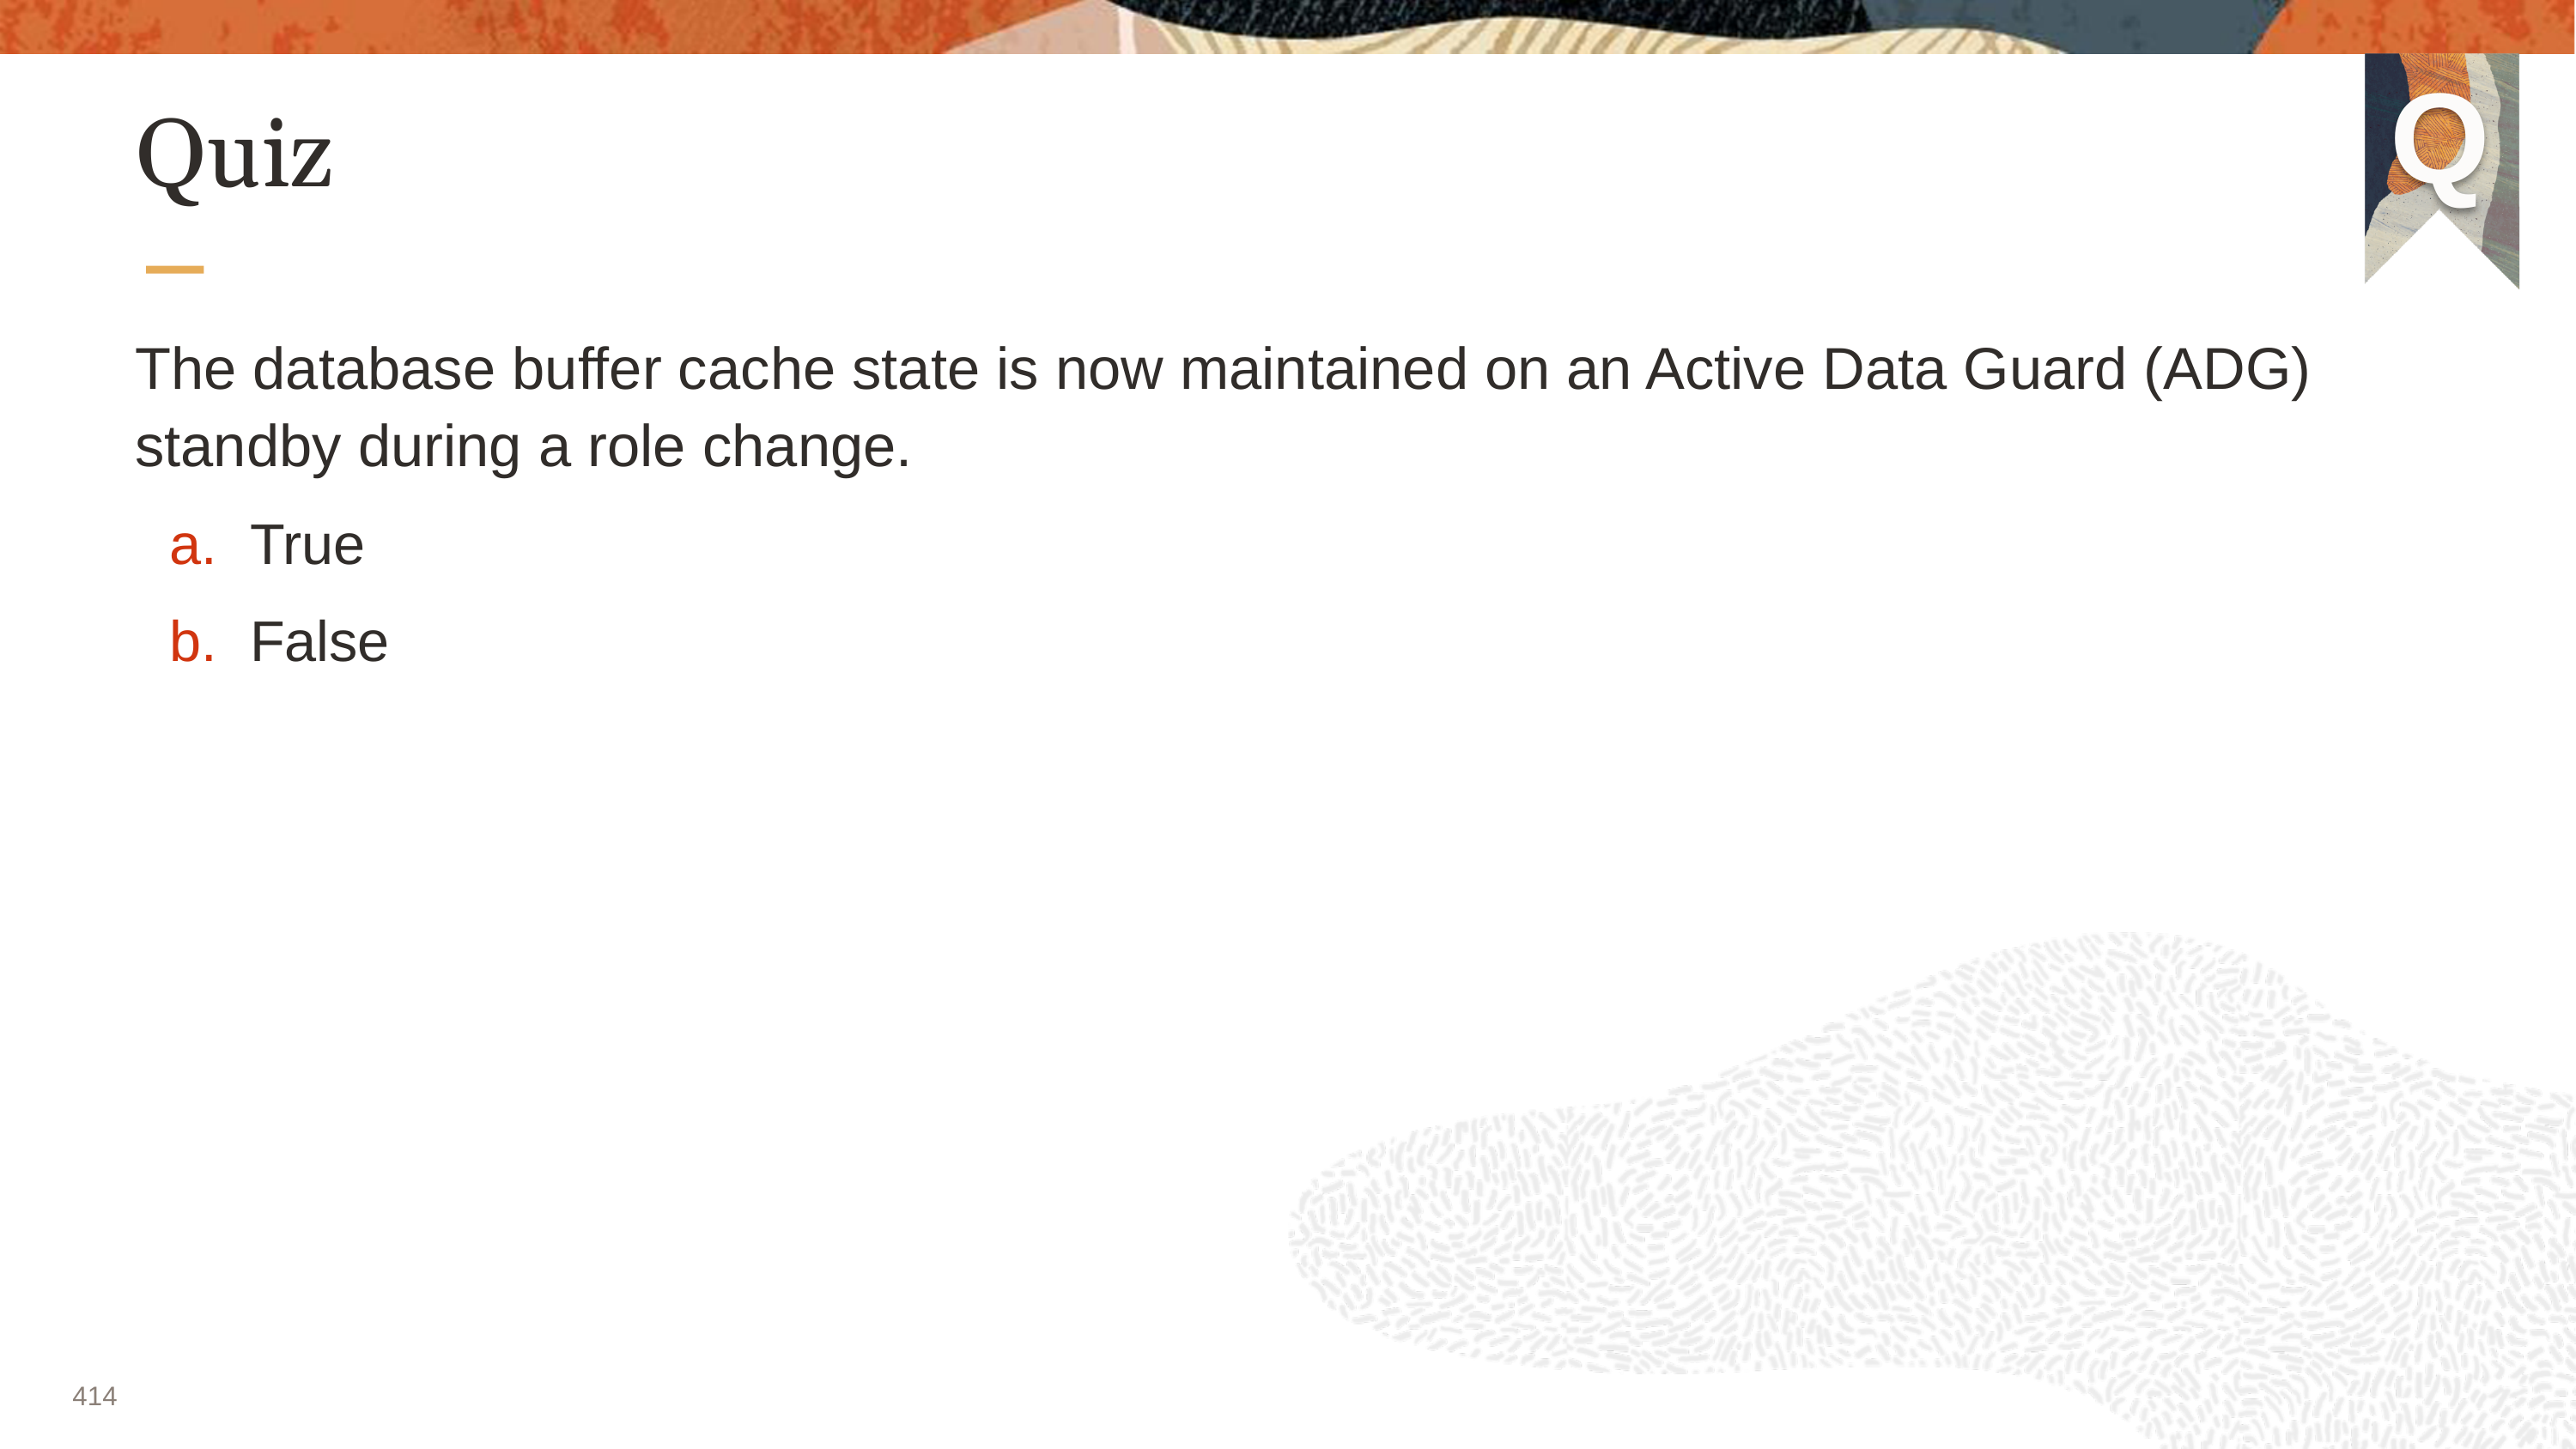

# Quiz
The database buffer cache state is now maintained on an Active Data Guard (ADG) standby during a role change.
True
False